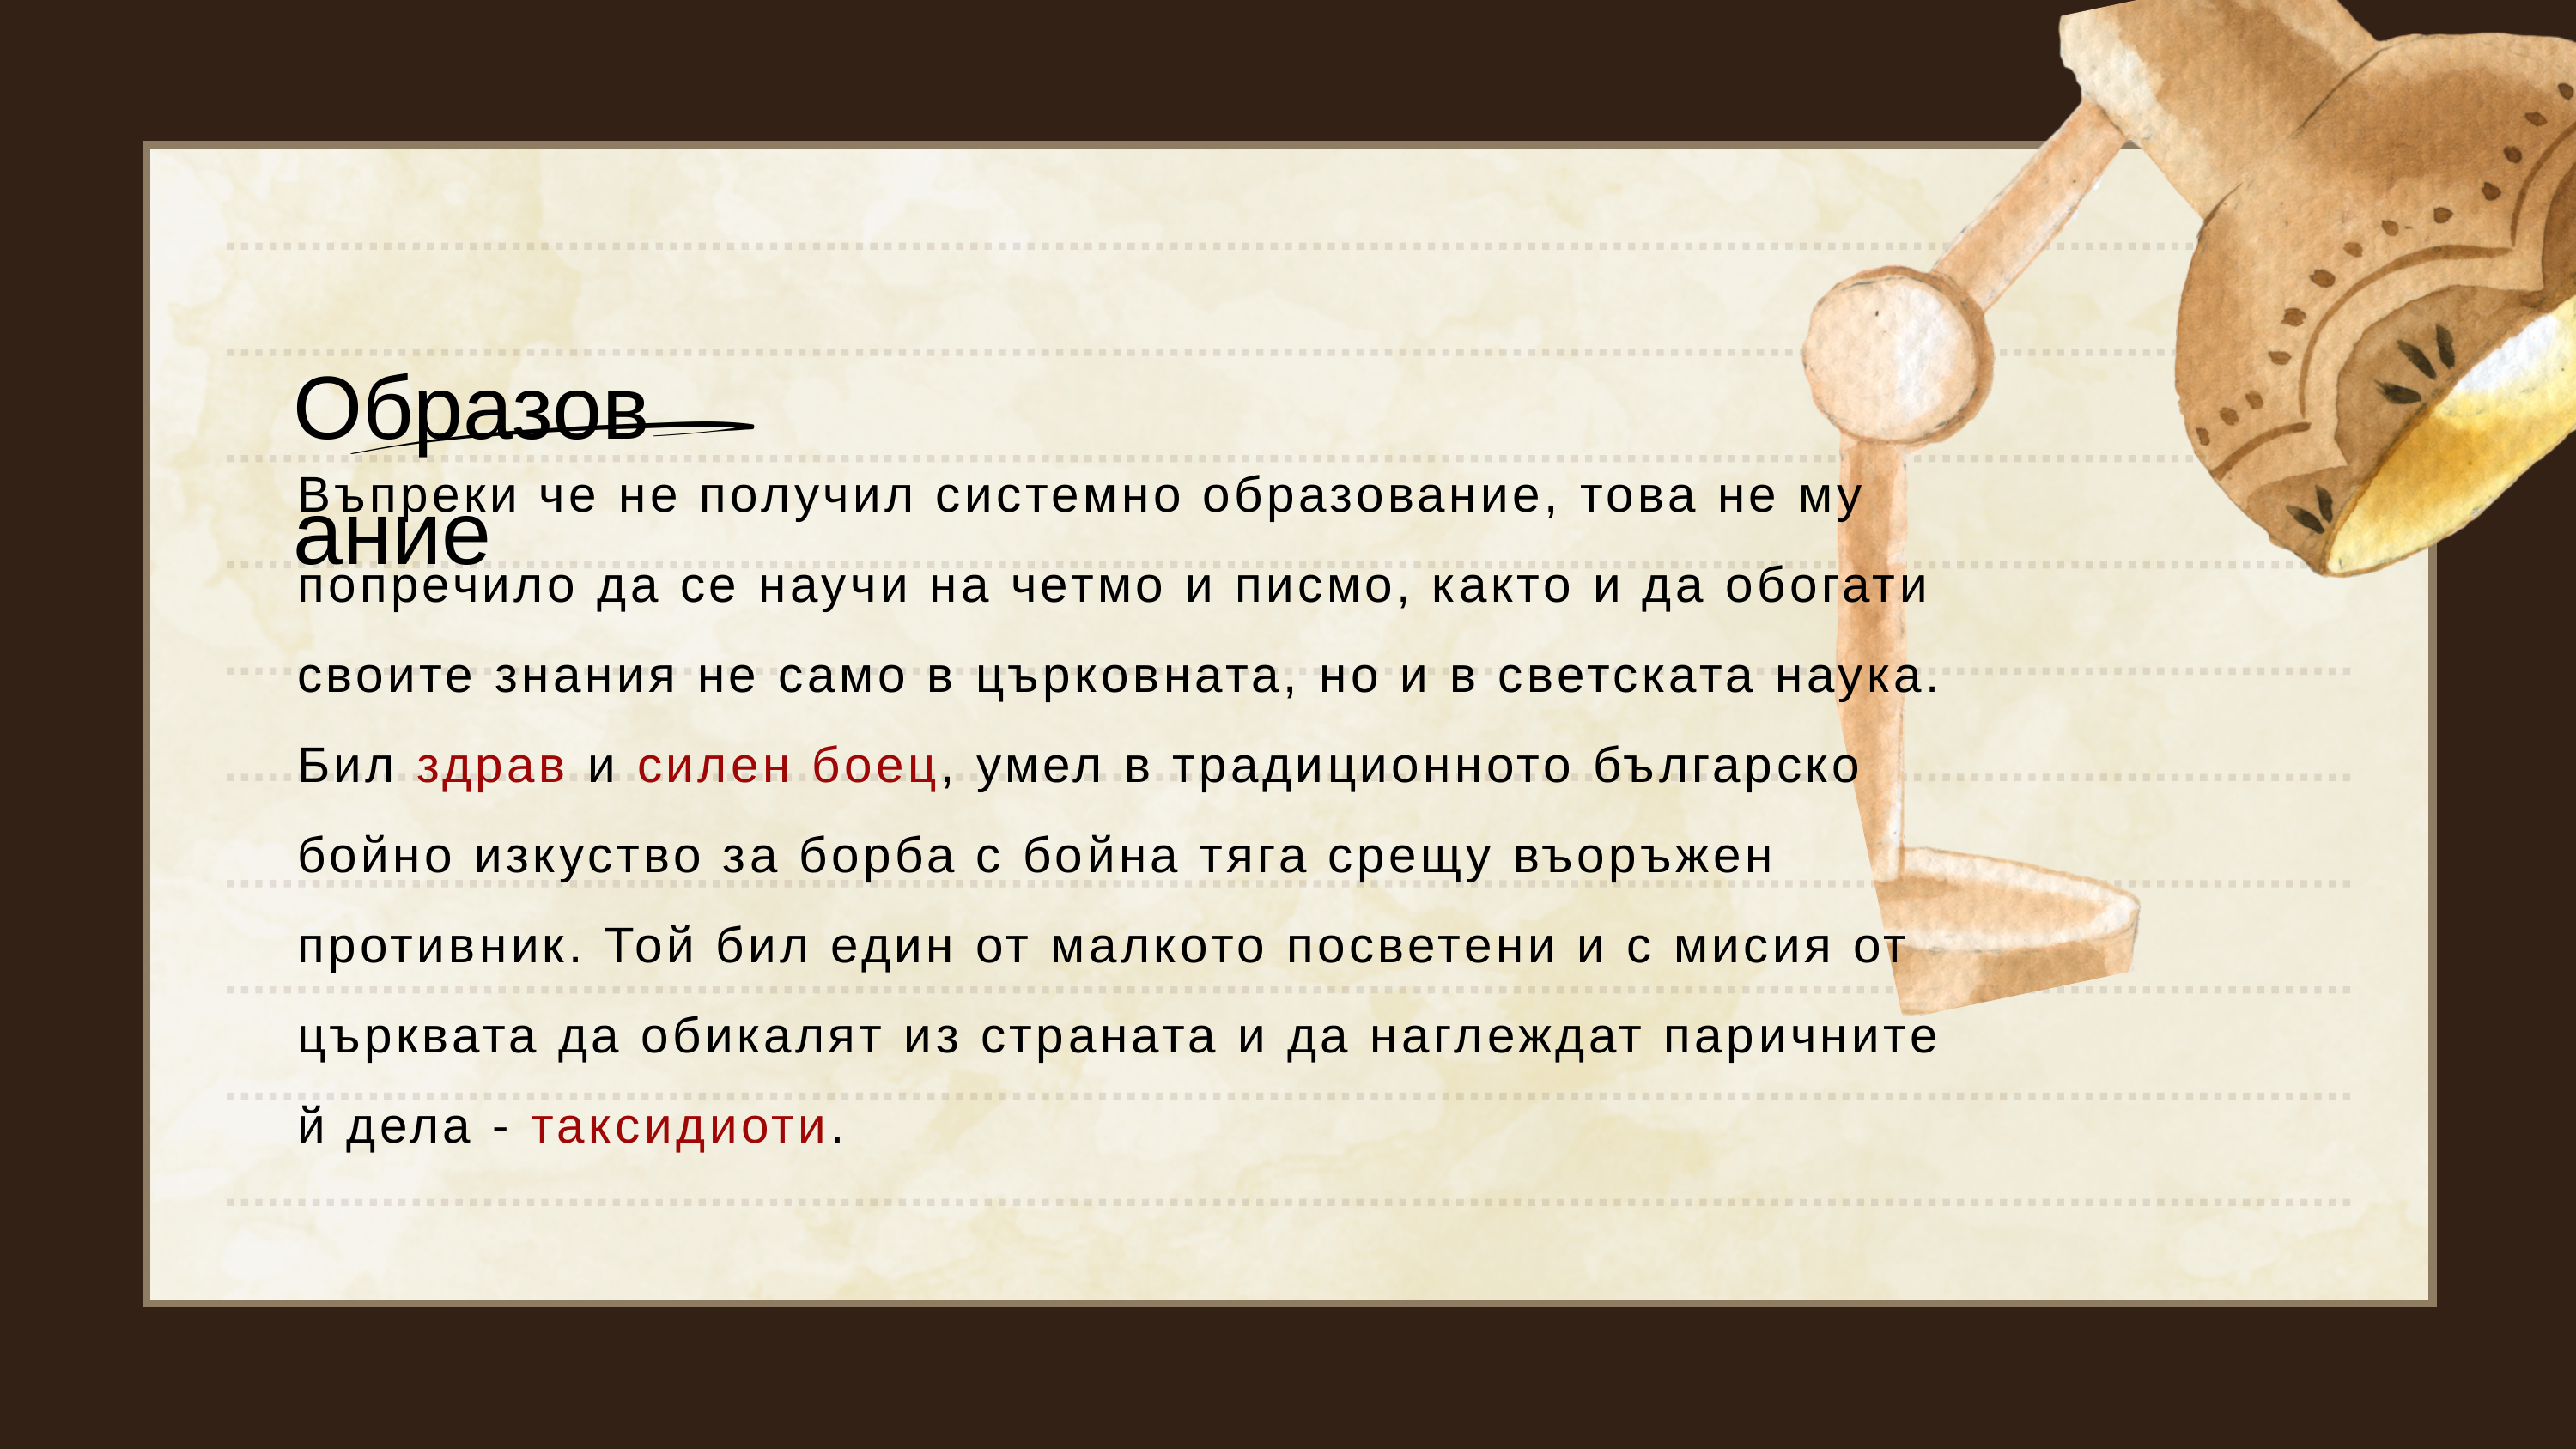

Образование

Въпреки че не получил системно образование, това не му попречило да се научи на четмо и писмо, както и да обогати своите знания не само в църковната, но и в светската наука.
Бил здрав и силен боец, умел в традиционното българско бойно изкуство за борба с бойна тяга срещу въоръжен противник. Той бил един от малкото посветени и с мисия от църквата да обикалят из страната и да наглеждат паричните й дела - таксидиоти.